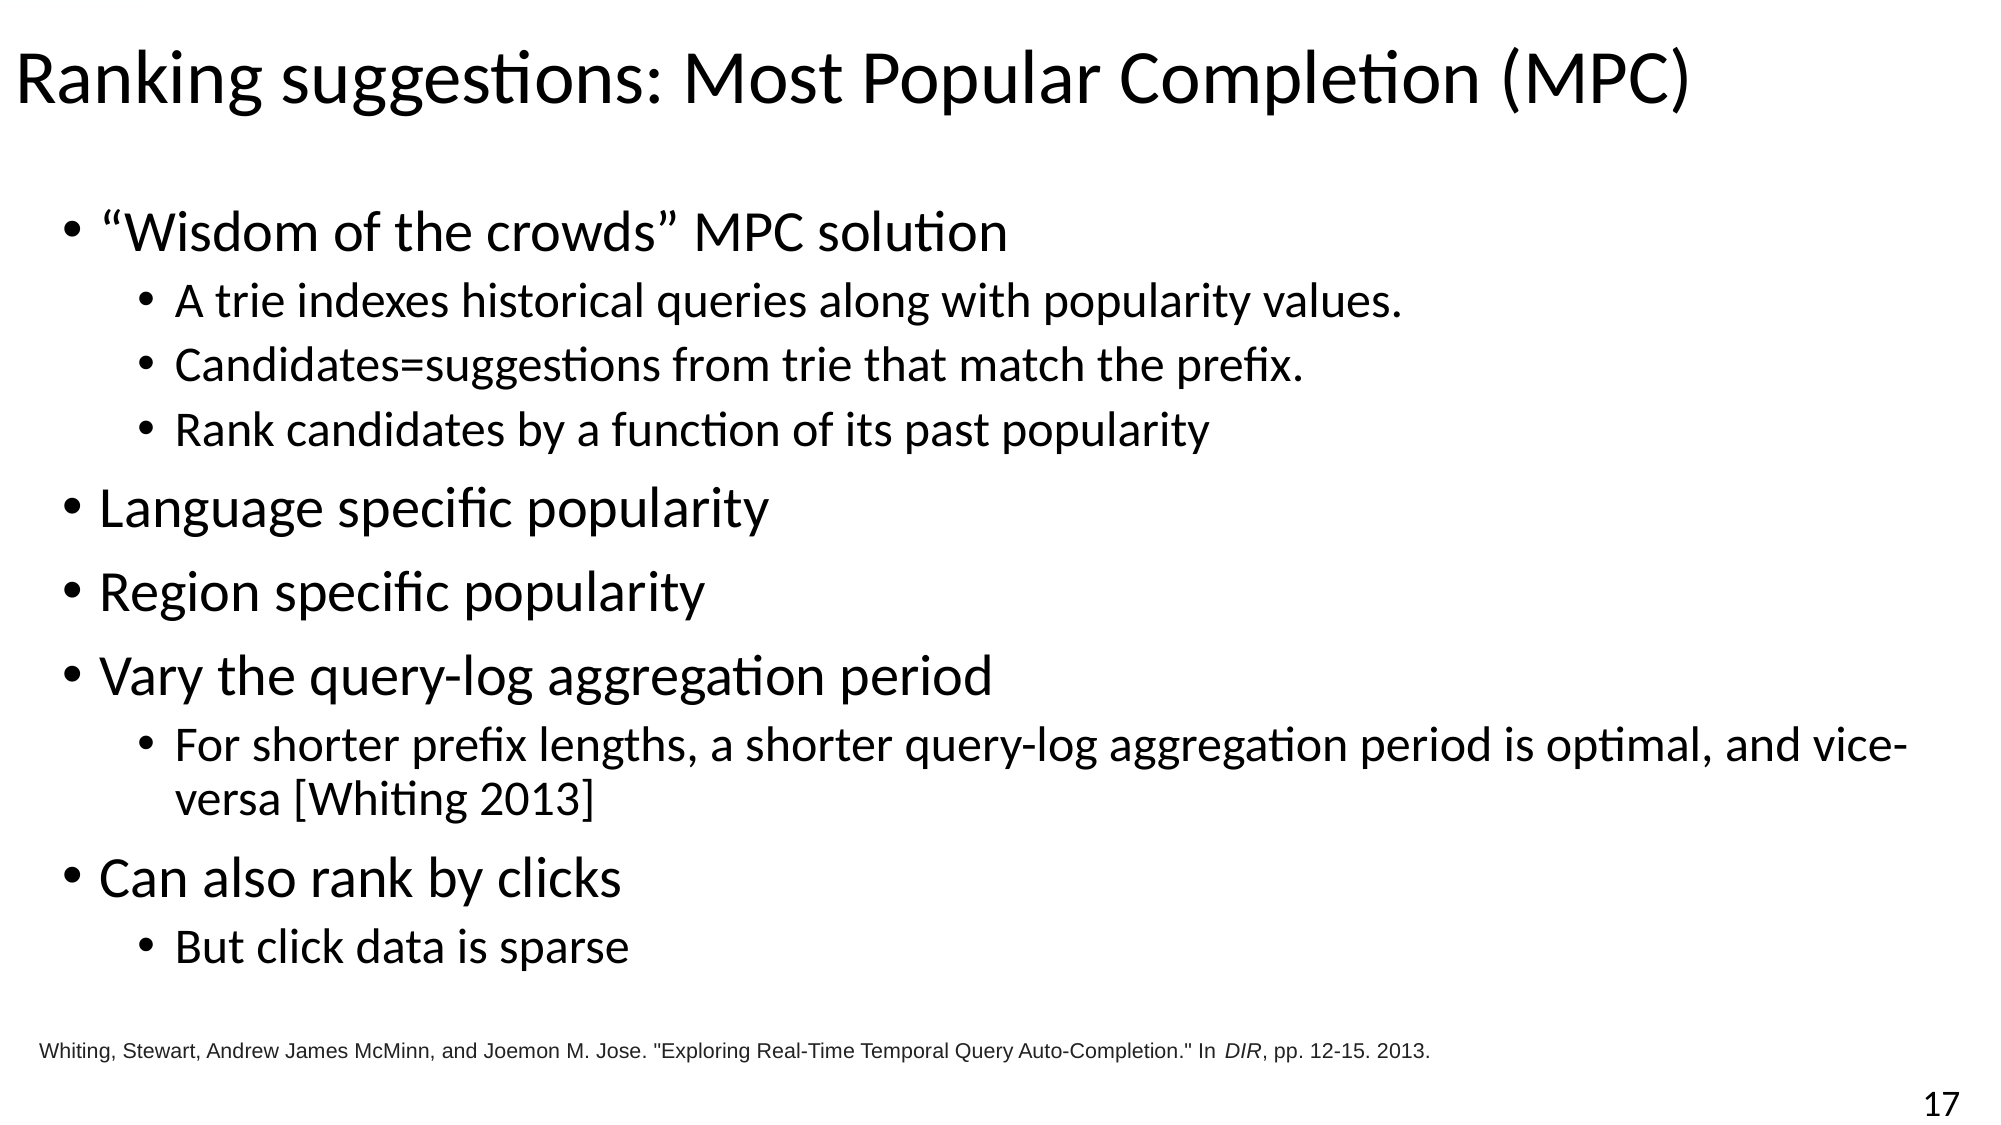

# Ranking suggestions: Most Popular Completion (MPC)
“Wisdom of the crowds” MPC solution
A trie indexes historical queries along with popularity values.
Candidates=suggestions from trie that match the prefix.
Rank candidates by a function of its past popularity
Language specific popularity
Region specific popularity
Vary the query-log aggregation period
For shorter prefix lengths, a shorter query-log aggregation period is optimal, and vice-versa [Whiting 2013]
Can also rank by clicks
But click data is sparse

Whiting, Stewart, Andrew James McMinn, and Joemon M. Jose. "Exploring Real-Time Temporal Query Auto-Completion." In DIR, pp. 12-15. 2013.